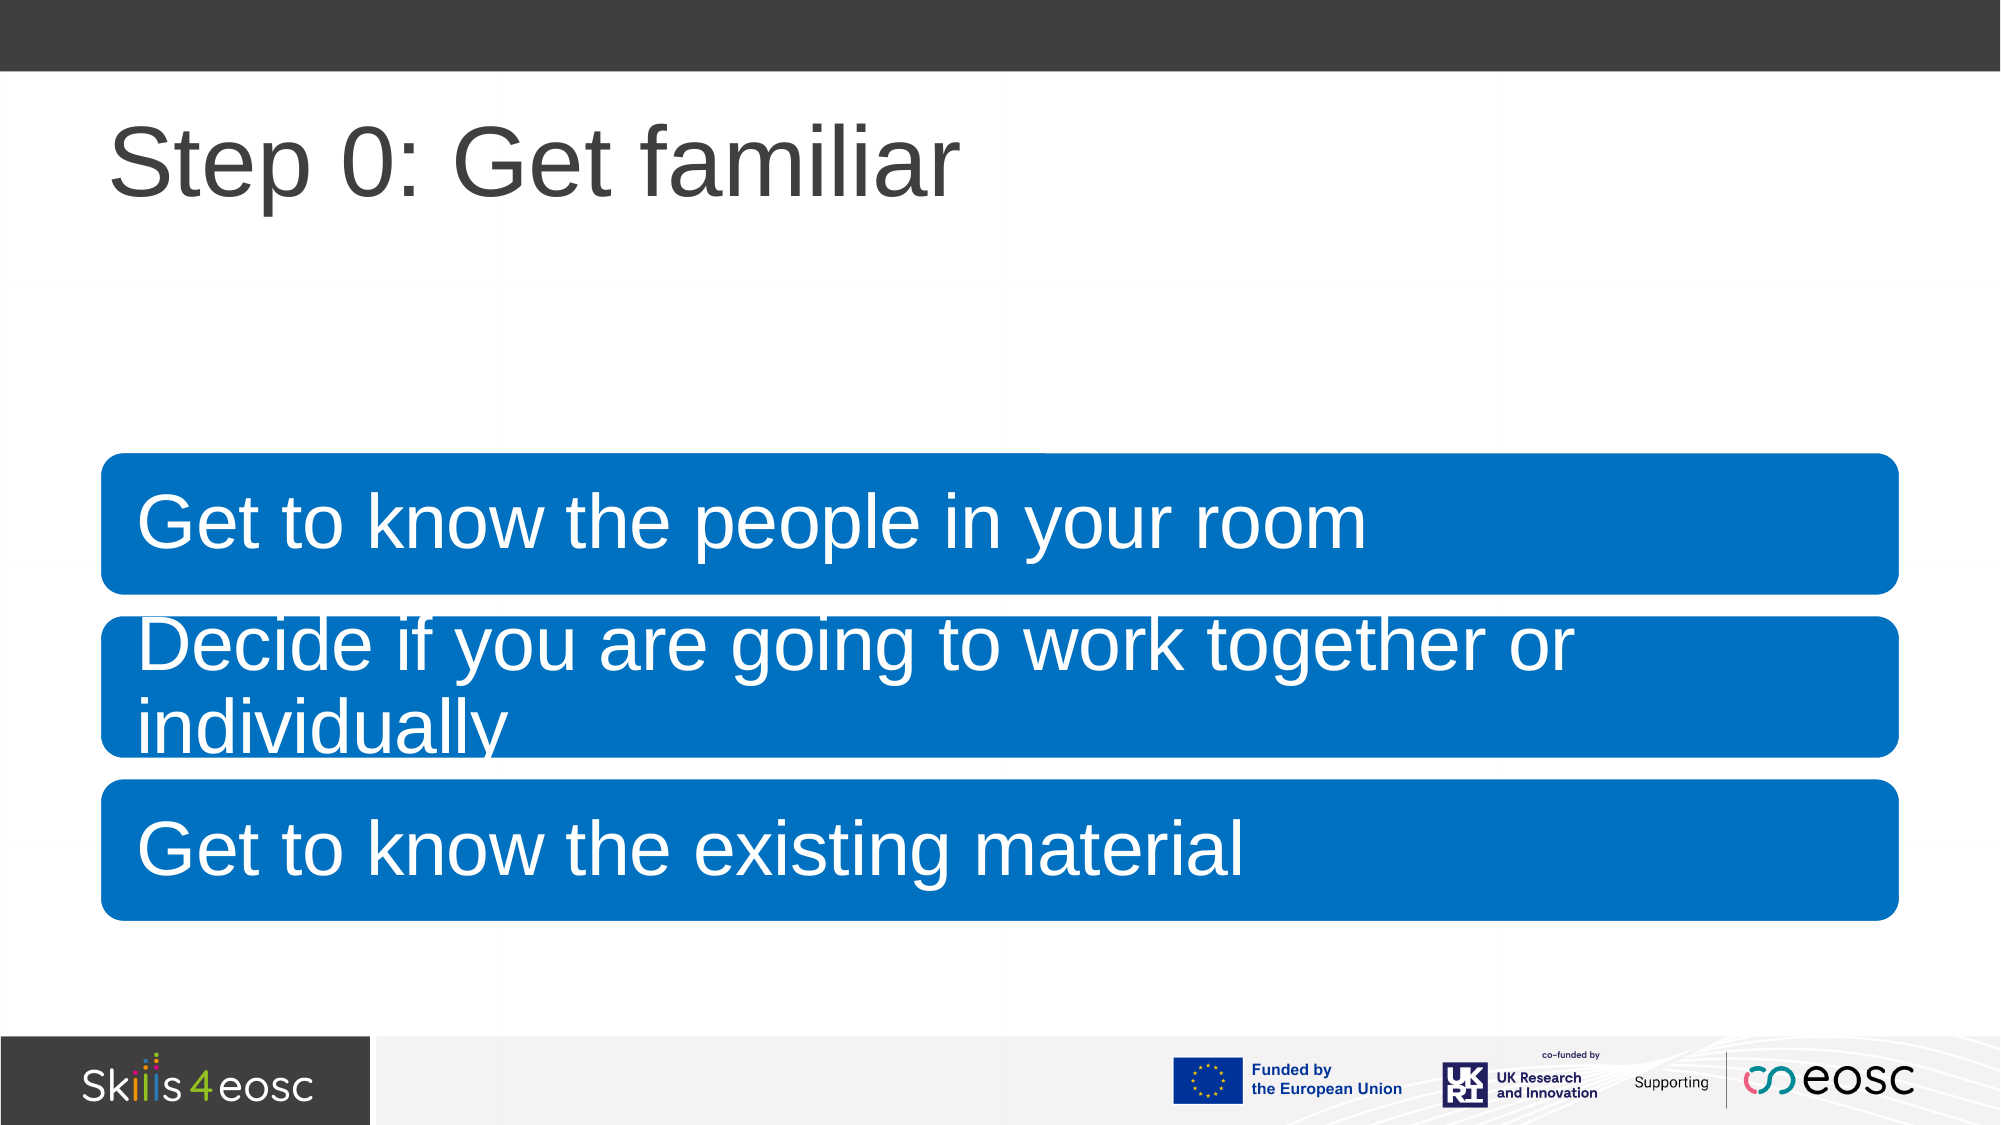

# Step 0: Get familiar
Get to know the people in your room
Decide if you are going to work together or individually
Get to know the existing material